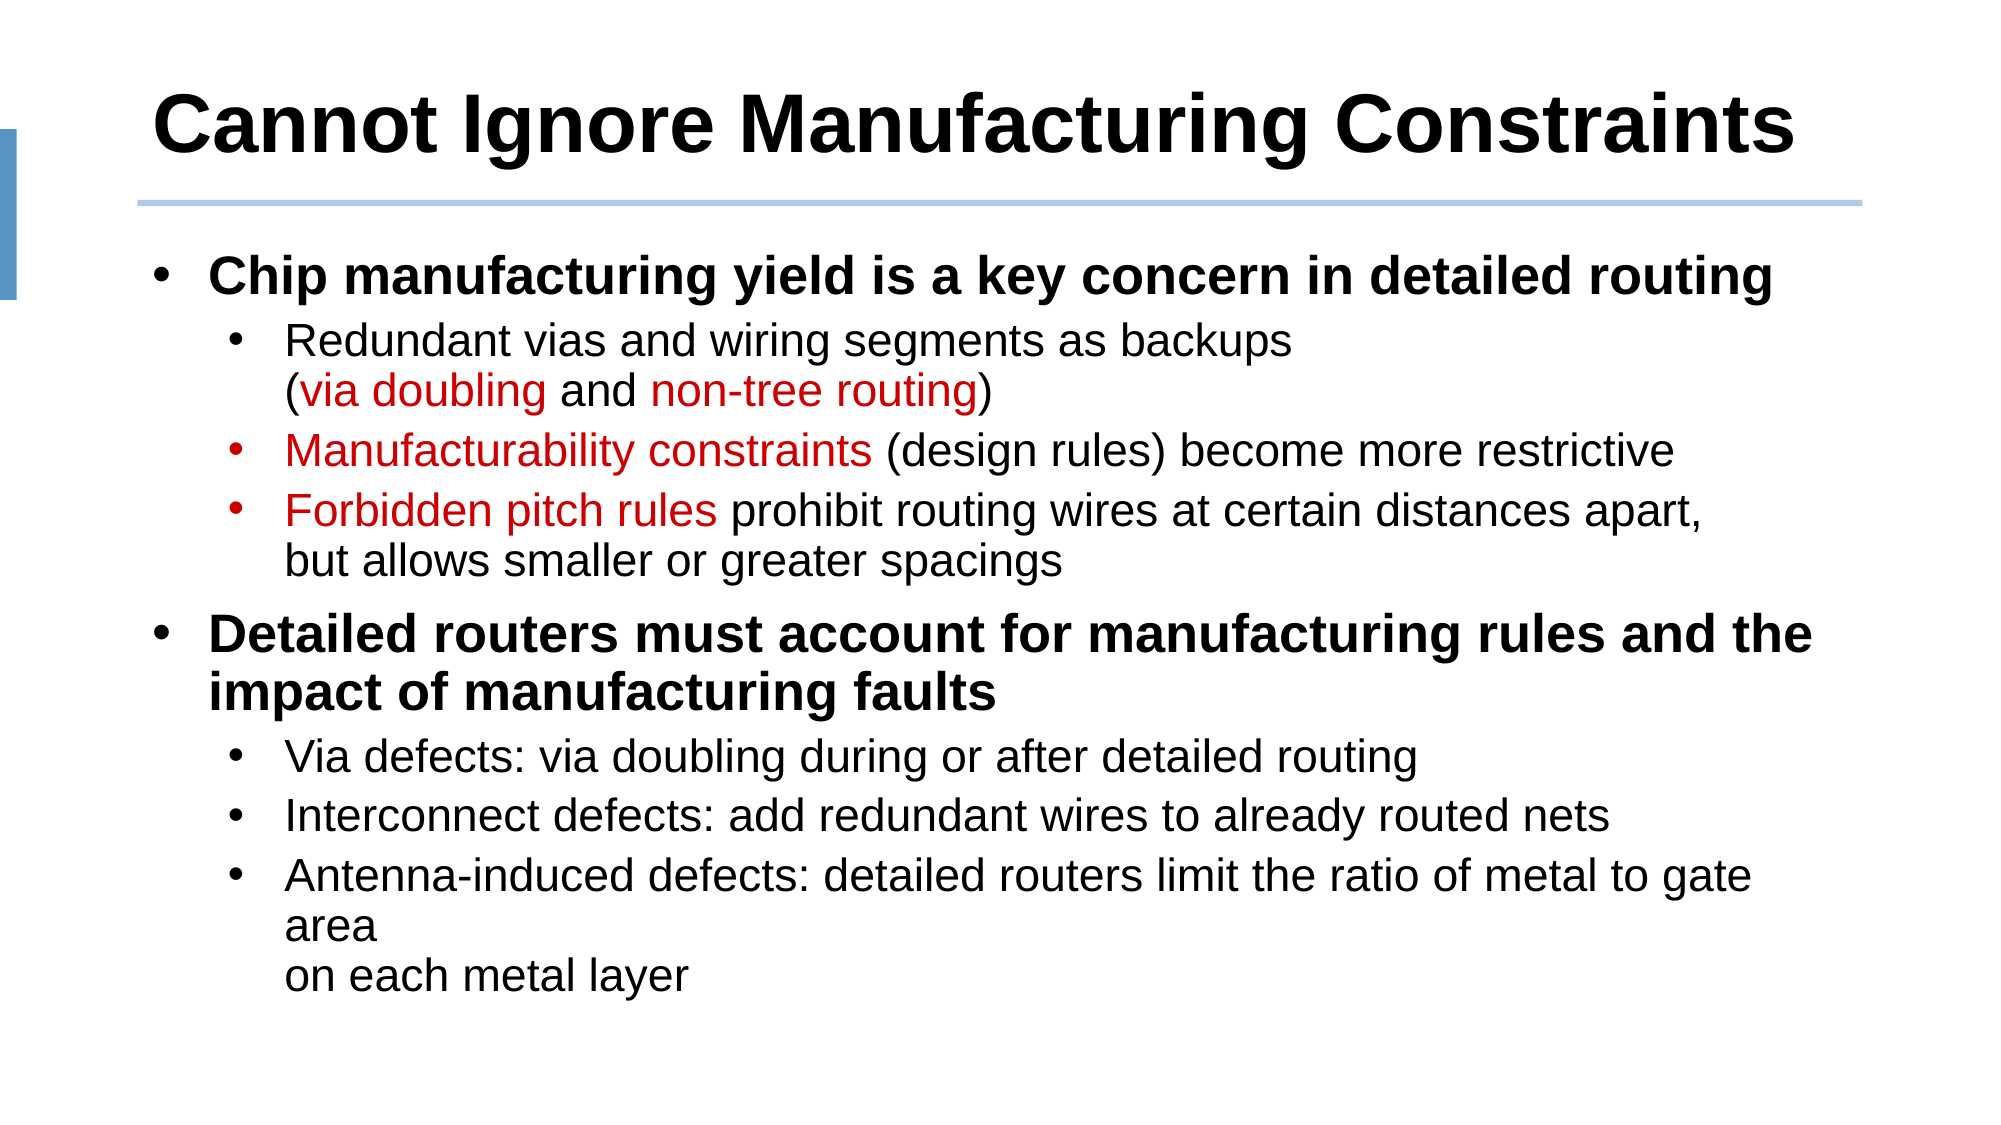

# Cannot Ignore Manufacturing Constraints
Chip manufacturing yield is a key concern in detailed routing
Redundant vias and wiring segments as backups
(via doubling and non-tree routing)
Manufacturability constraints (design rules) become more restrictive
Forbidden pitch rules prohibit routing wires at certain distances apart,
but allows smaller or greater spacings
Detailed routers must account for manufacturing rules and the impact of manufacturing faults
Via defects: via doubling during or after detailed routing
Interconnect defects: add redundant wires to already routed nets
Antenna-induced defects: detailed routers limit the ratio of metal to gate area
on each metal layer